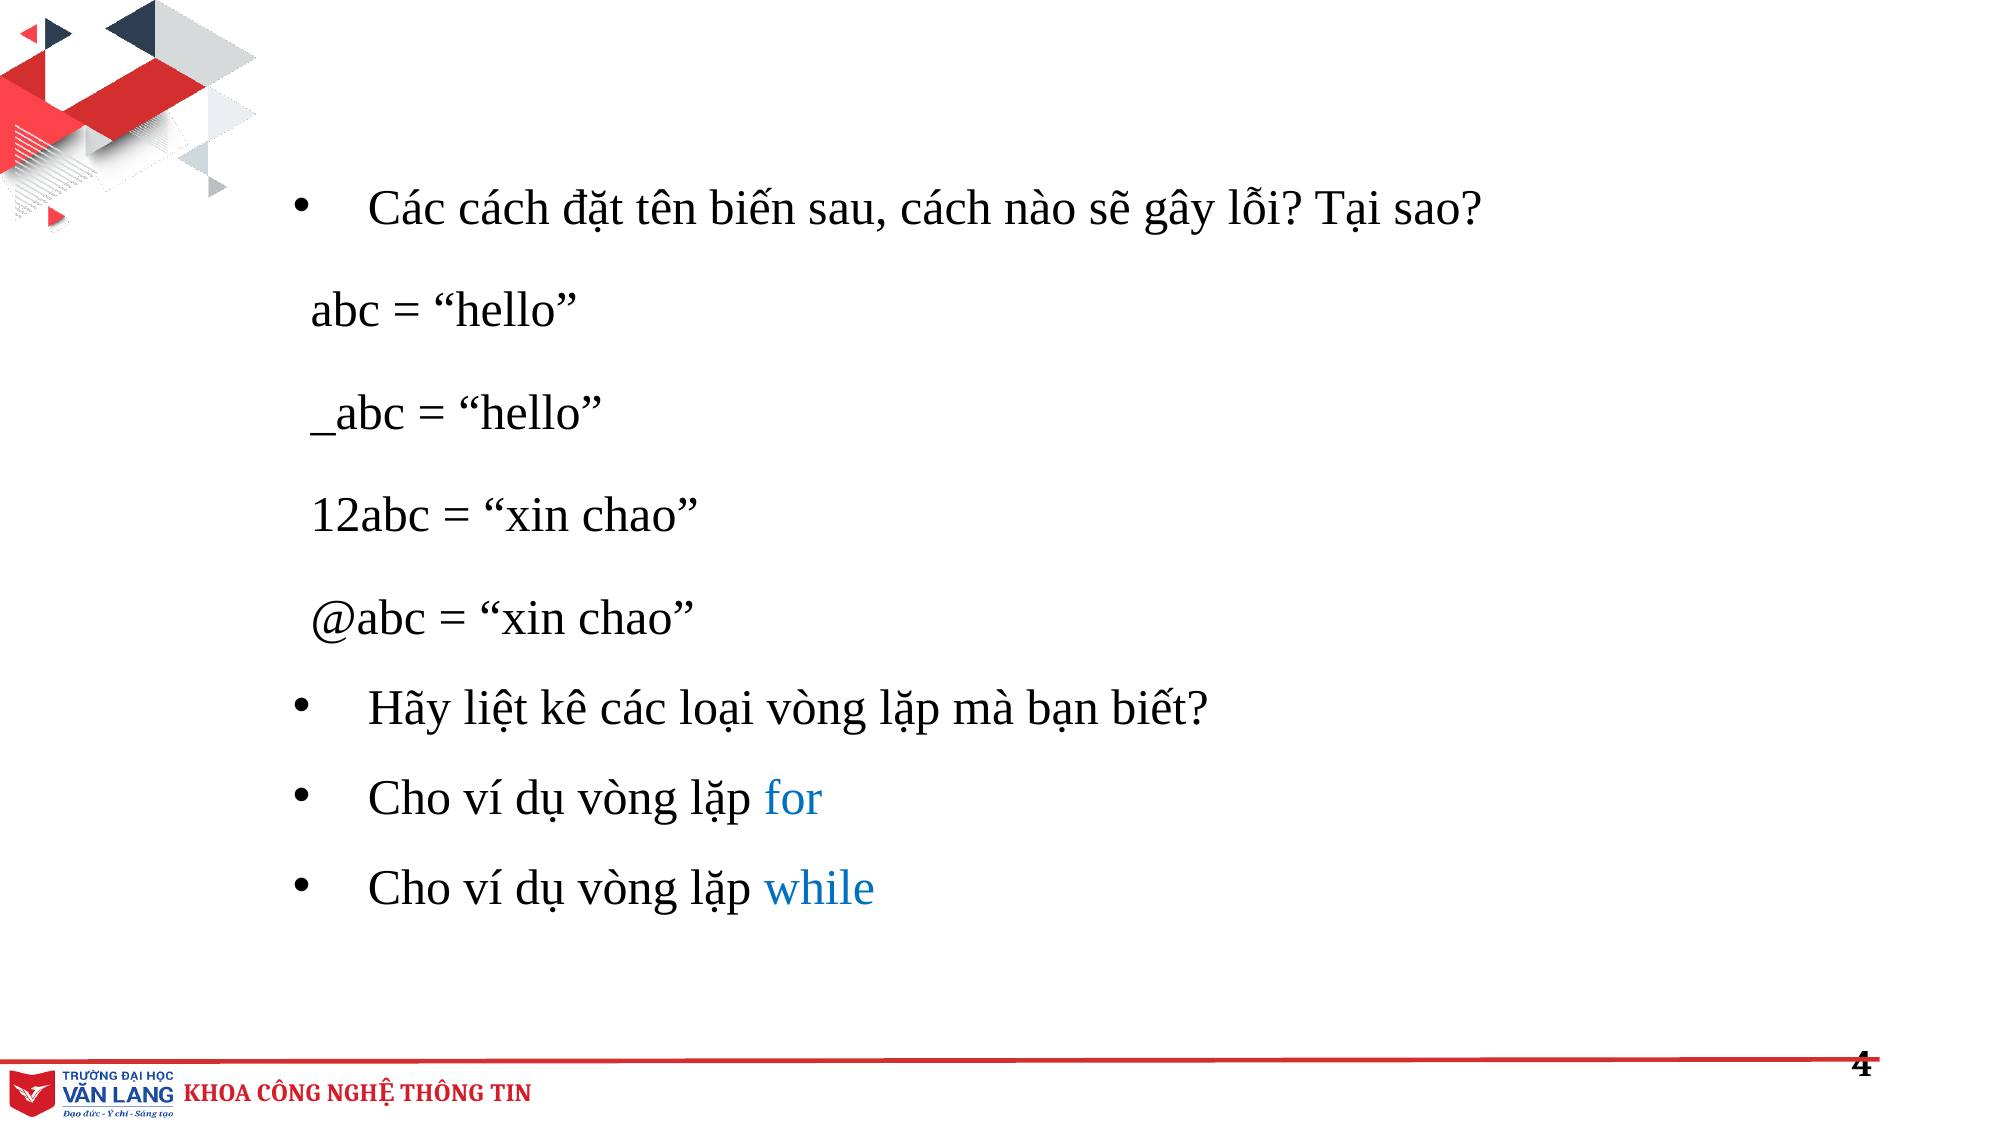

Các cách đặt tên biến sau, cách nào sẽ gây lỗi? Tại sao?
abc = “hello”
_abc = “hello”
12abc = “xin chao”
@abc = “xin chao”
Hãy liệt kê các loại vòng lặp mà bạn biết?
Cho ví dụ vòng lặp for
Cho ví dụ vòng lặp while